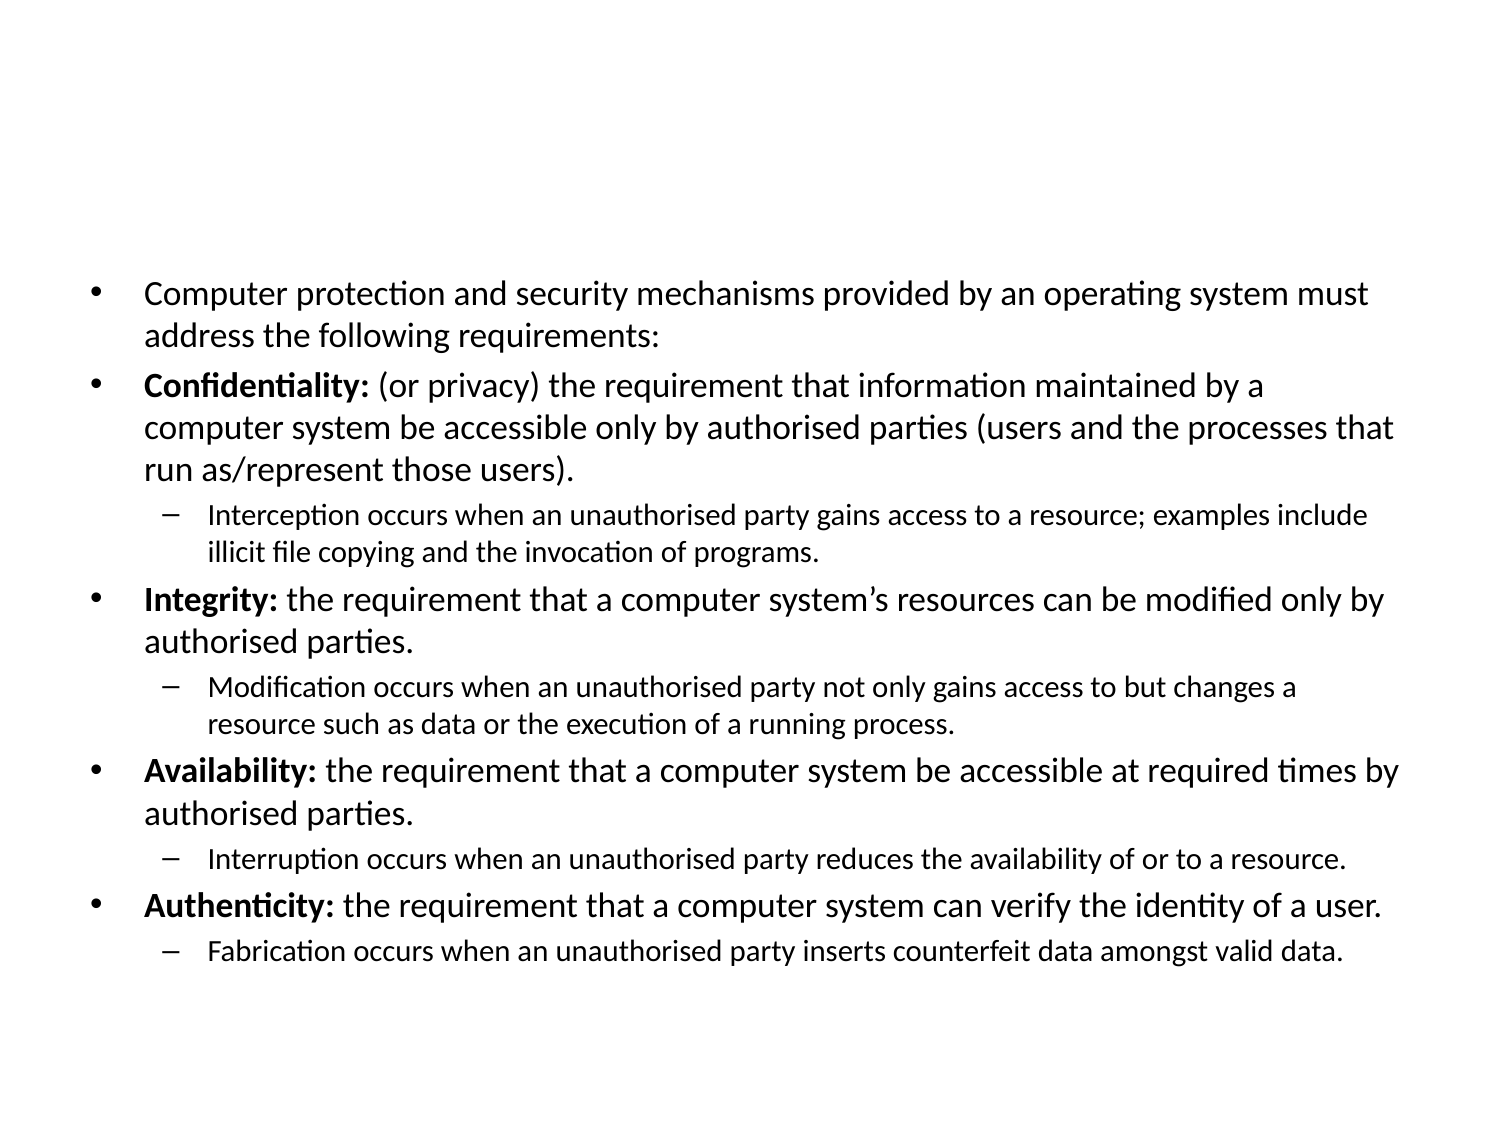

#
Computer protection and security mechanisms provided by an operating system must address the following requirements:
Confidentiality: (or privacy) the requirement that information maintained by a computer system be accessible only by authorised parties (users and the processes that run as/represent those users).
Interception occurs when an unauthorised party gains access to a resource; examples include illicit file copying and the invocation of programs.
Integrity: the requirement that a computer system’s resources can be modified only by authorised parties.
Modification occurs when an unauthorised party not only gains access to but changes a resource such as data or the execution of a running process.
Availability: the requirement that a computer system be accessible at required times by authorised parties.
Interruption occurs when an unauthorised party reduces the availability of or to a resource.
Authenticity: the requirement that a computer system can verify the identity of a user.
Fabrication occurs when an unauthorised party inserts counterfeit data amongst valid data.